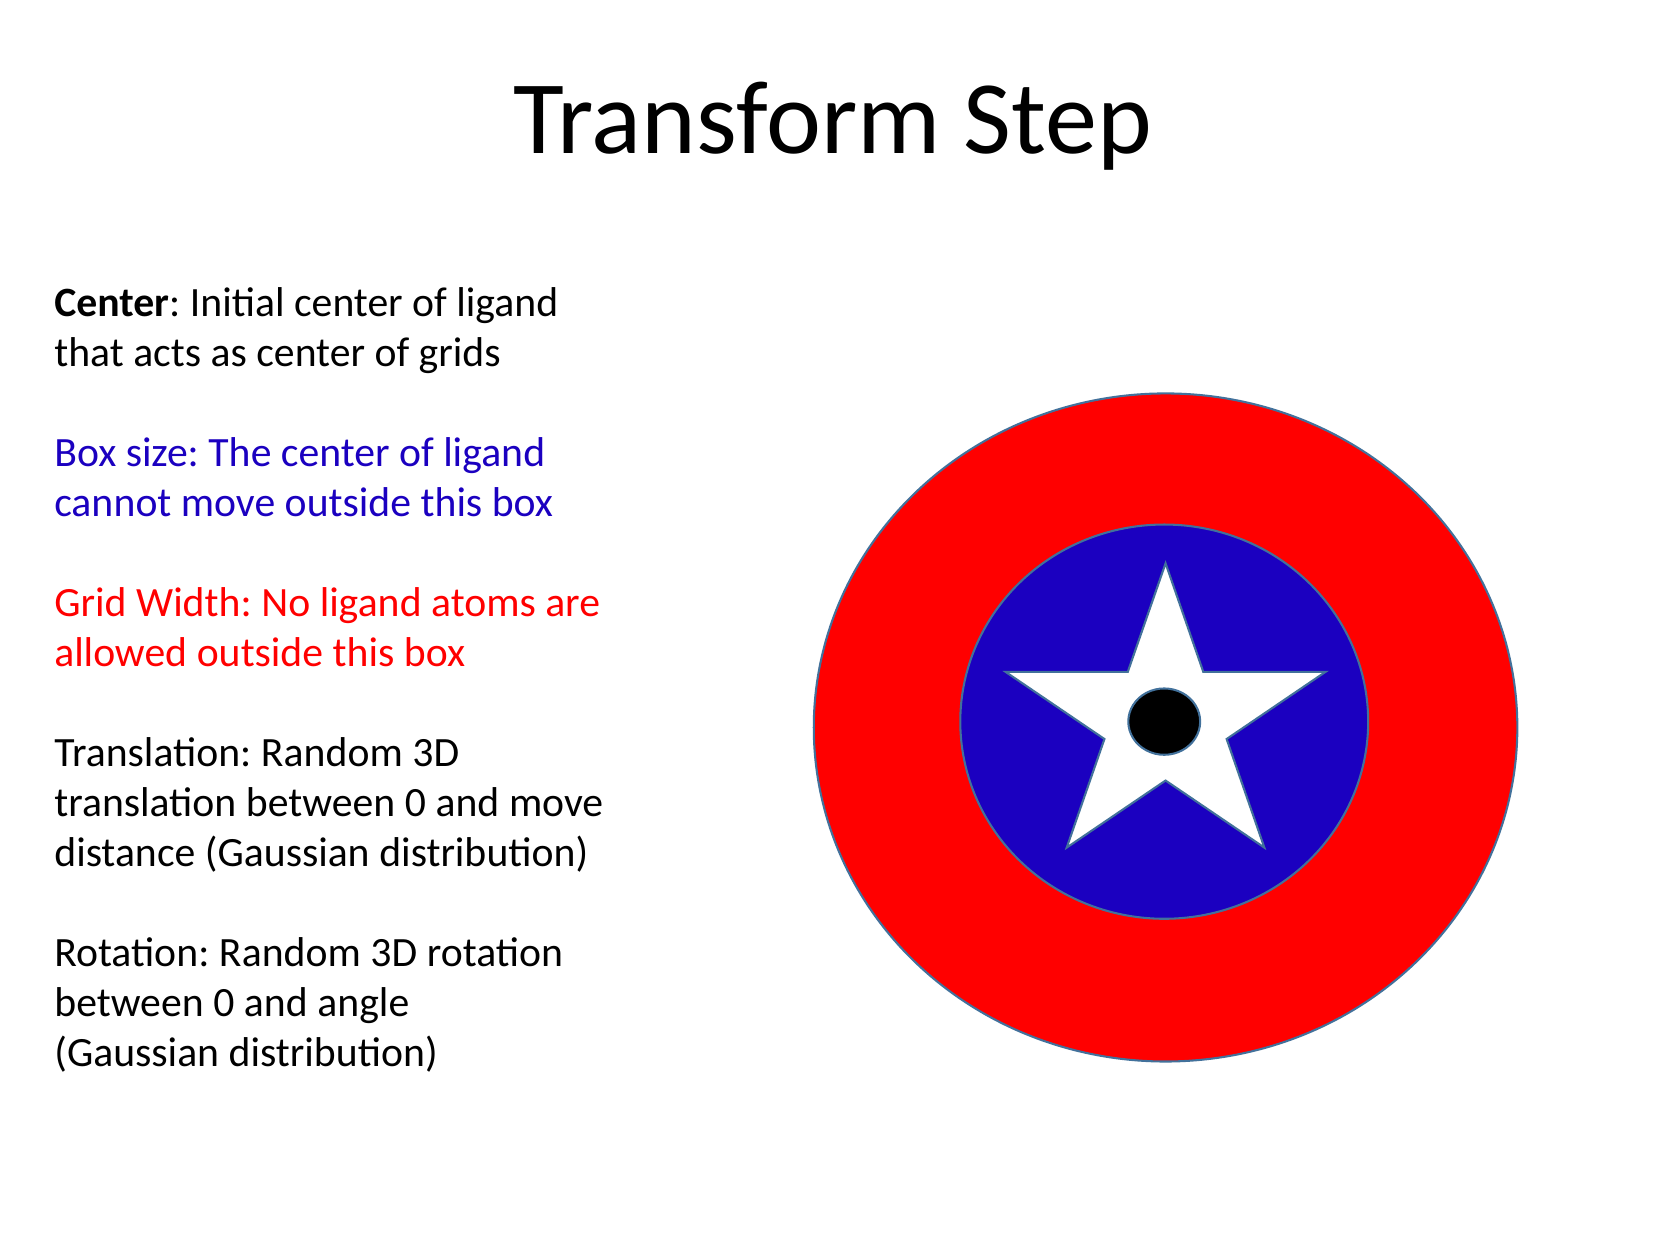

# Transform Step
Center: Initial center of ligand that acts as center of grids

Box size: The center of ligand cannot move outside this box

Grid Width: No ligand atoms are allowed outside this box

Translation: Random 3D translation between 0 and move distance (Gaussian distribution)

Rotation: Random 3D rotation between 0 and angle
(Gaussian distribution)

zz